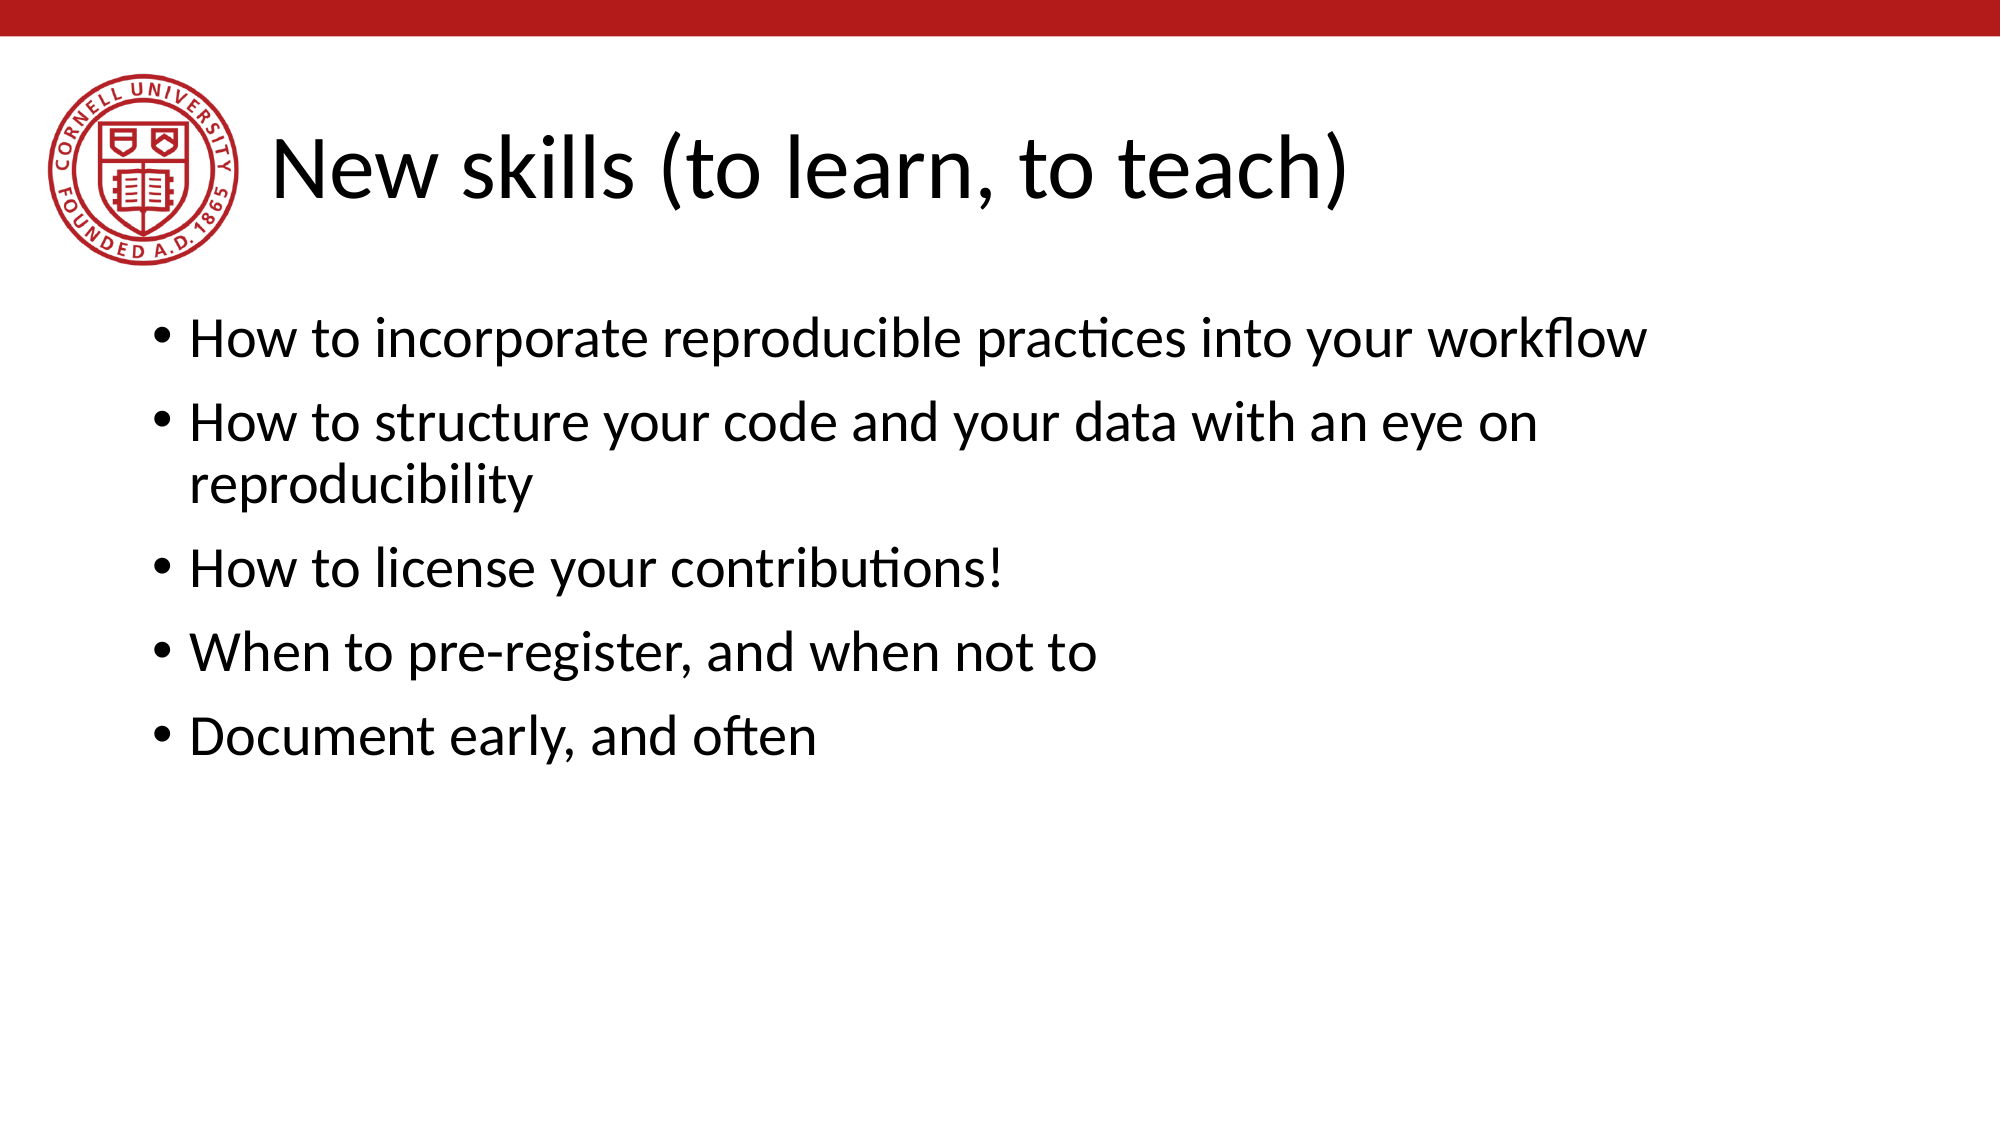

# New skills (to learn, to teach)
How to incorporate reproducible practices into your workflow
How to structure your code and your data with an eye on reproducibility
How to license your contributions!
When to pre-register, and when not to
Document early, and often